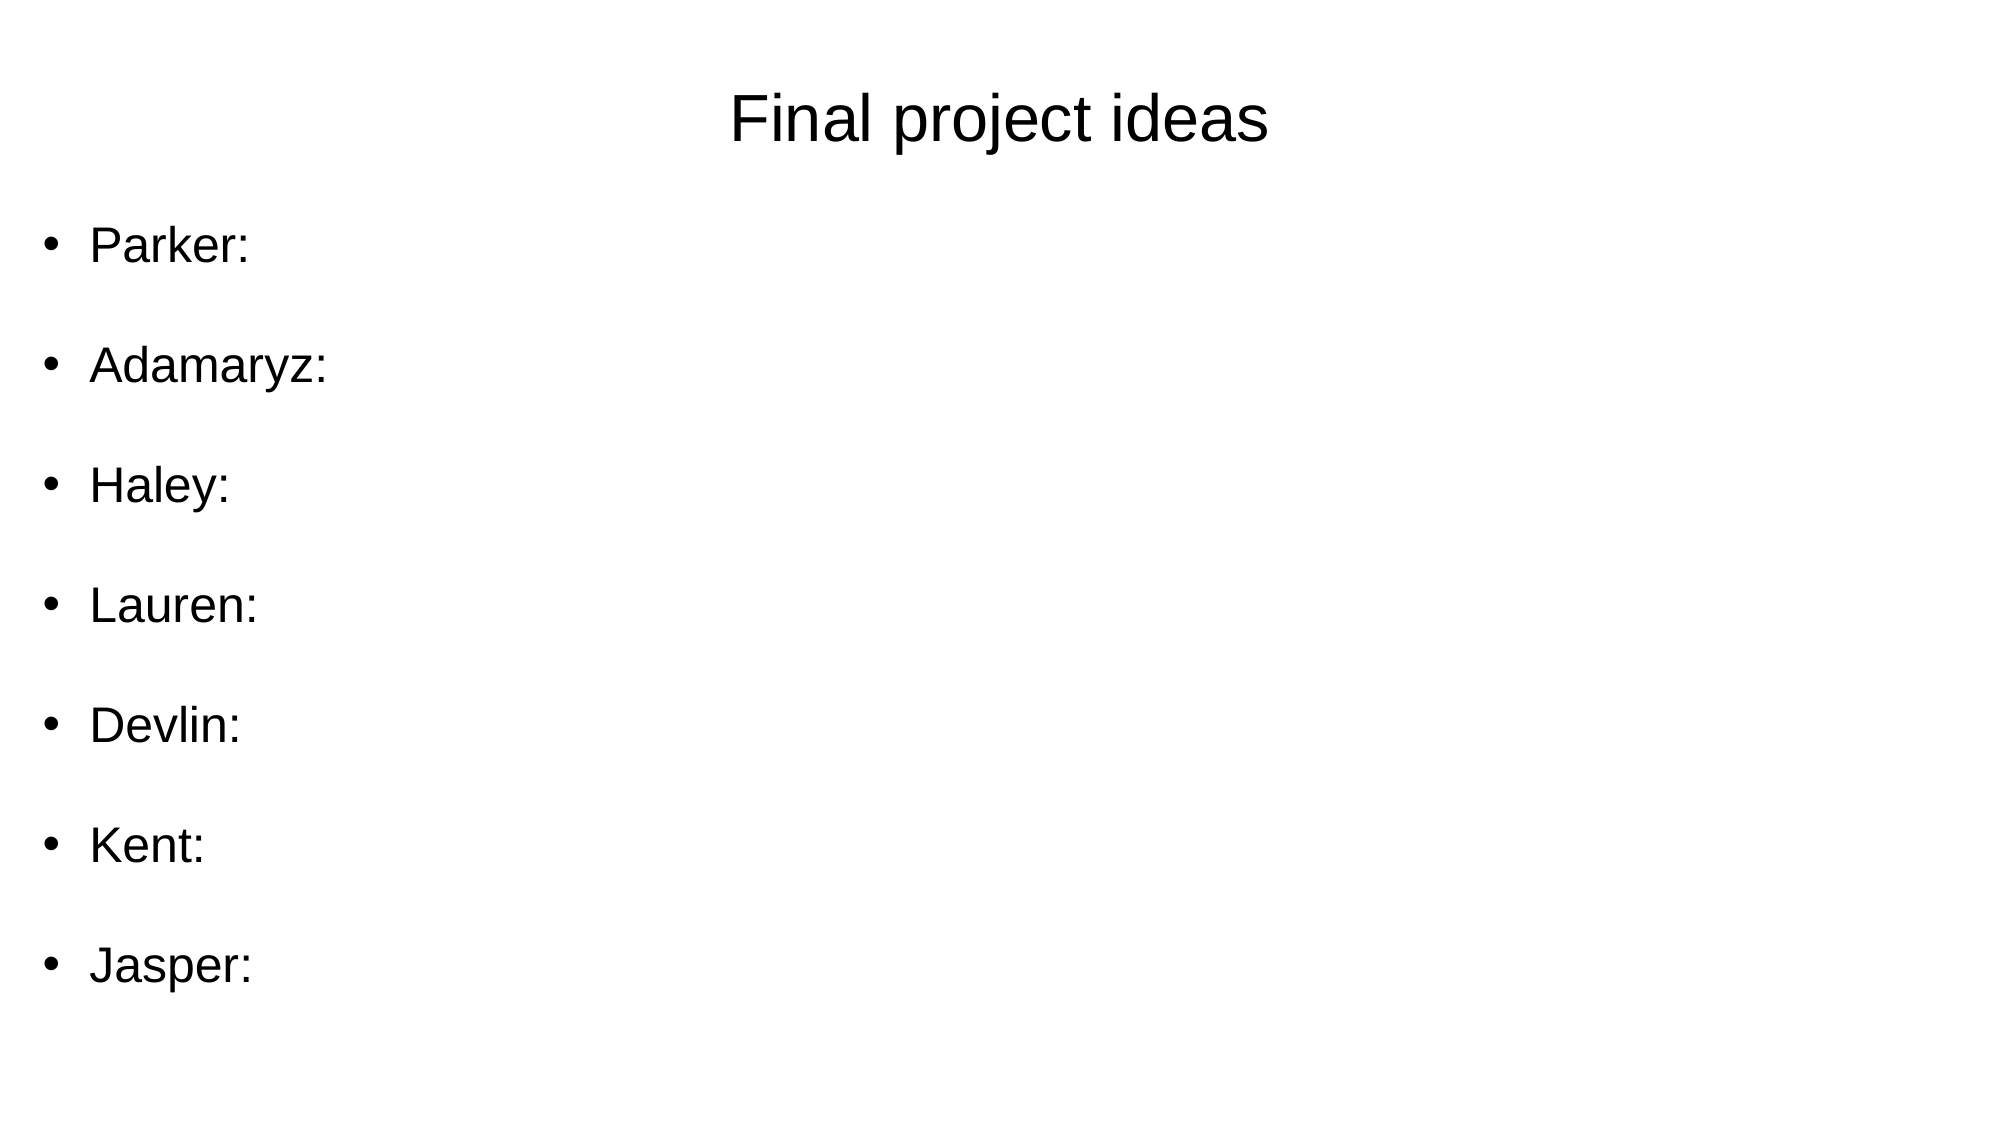

Final project ideas
Parker:

Adamaryz:

Haley:

Lauren:

Devlin:

Kent:

Jasper: